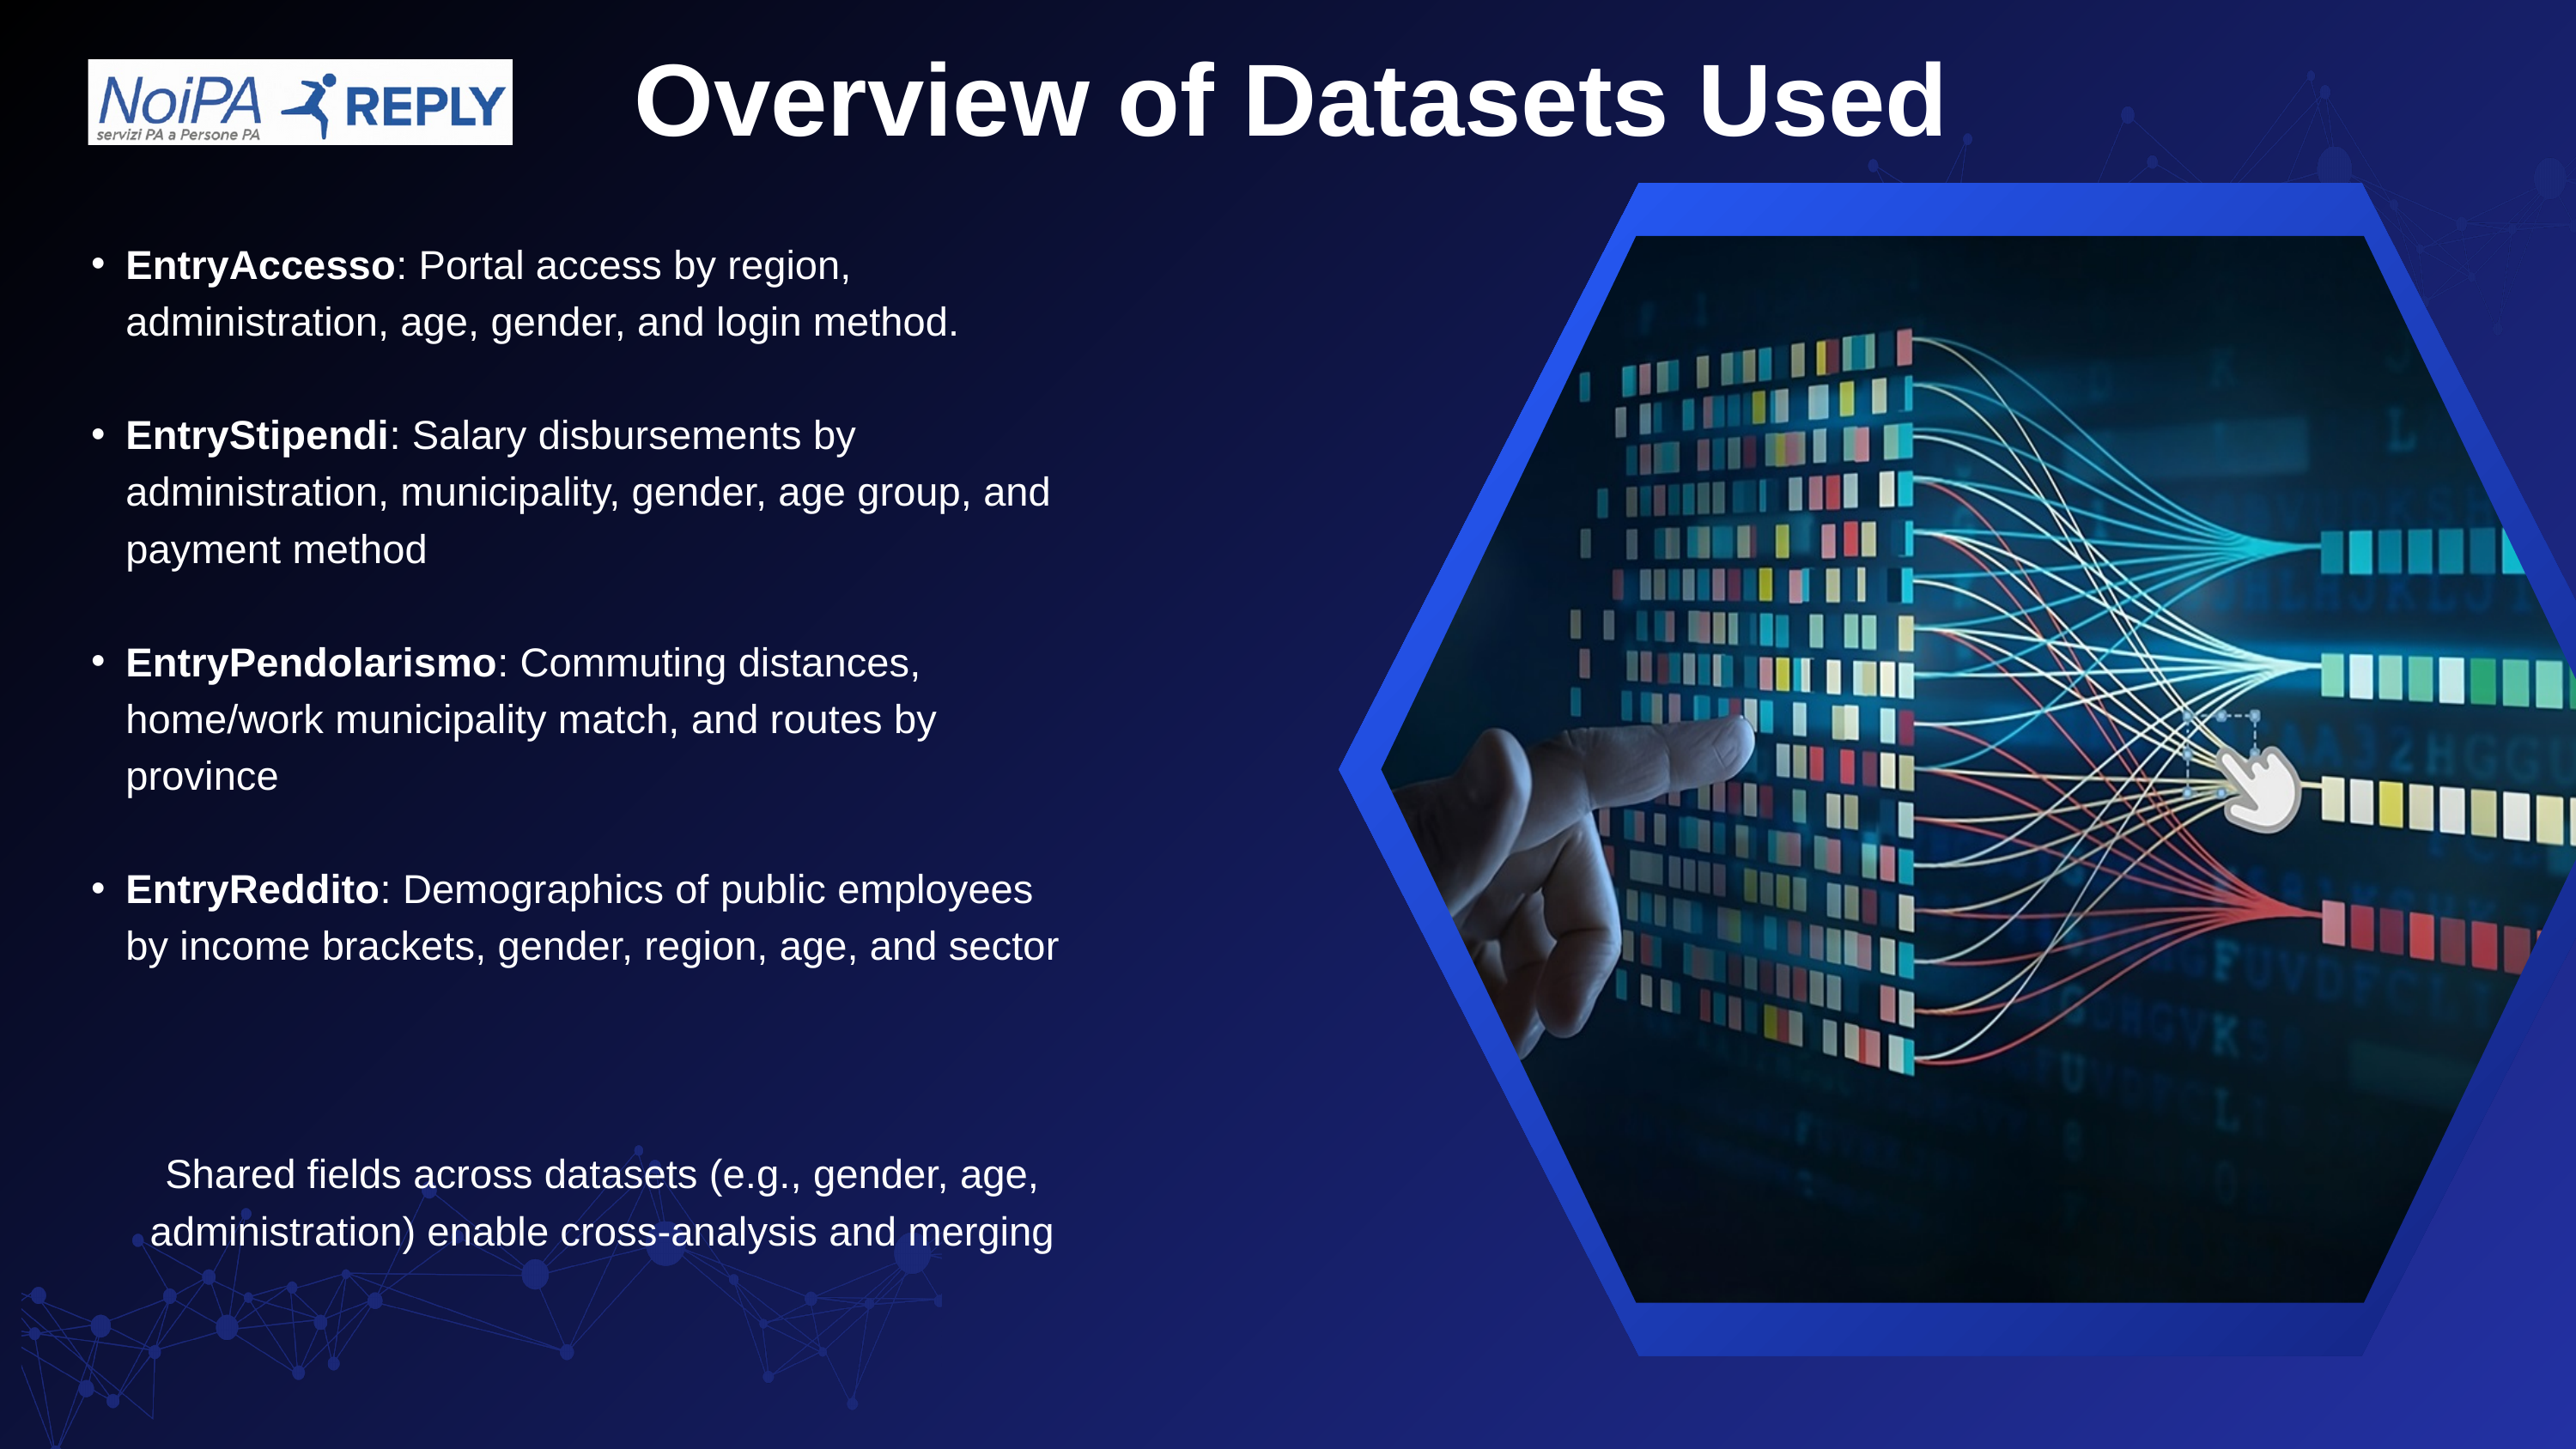

Overview of Datasets Used

EntryAccesso: Portal access by region, administration, age, gender, and login method.

EntryStipendi: Salary disbursements by administration, municipality, gender, age group, and payment method

EntryPendolarismo: Commuting distances, home/work municipality match, and routes by province

EntryReddito: Demographics of public employees by income brackets, gender, region, age, and sector

Shared fields across datasets (e.g., gender, age, administration) enable cross-analysis and merging